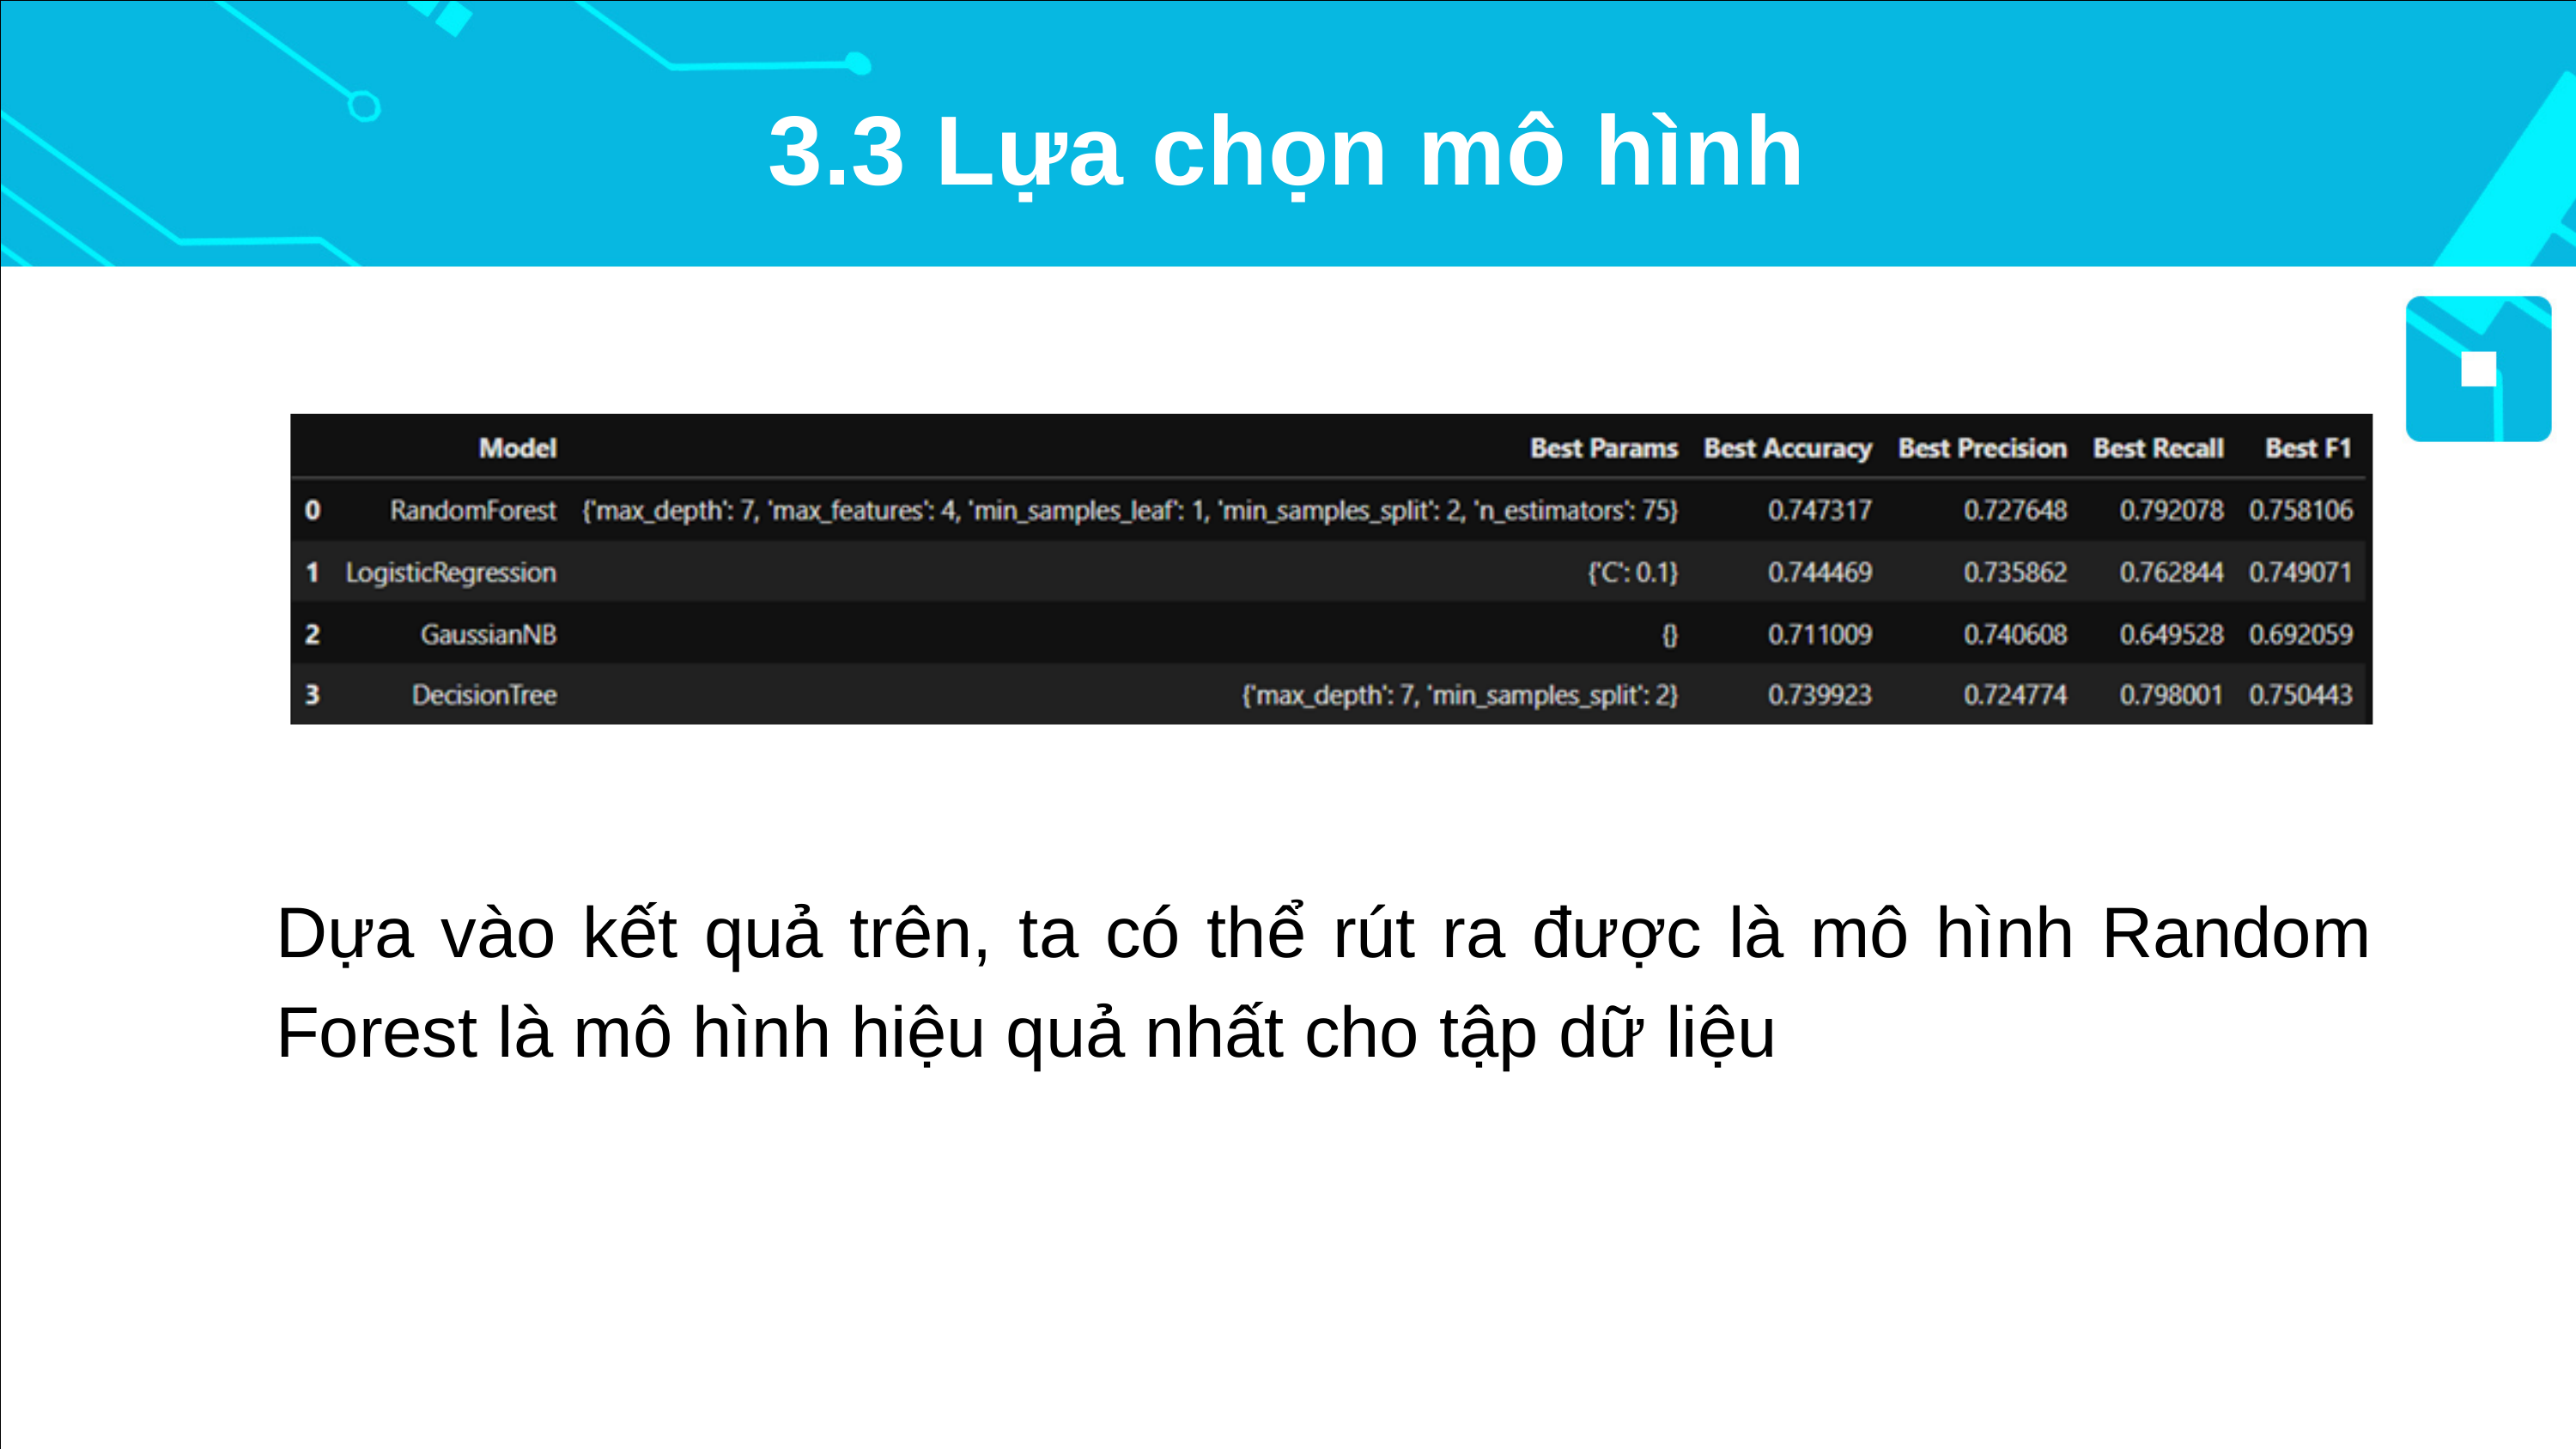

3.3 Lựa chọn mô hình

Dựa vào kết quả trên, ta có thể rút ra được là mô hình Random Forest là mô hình hiệu quả nhất cho tập dữ liệu